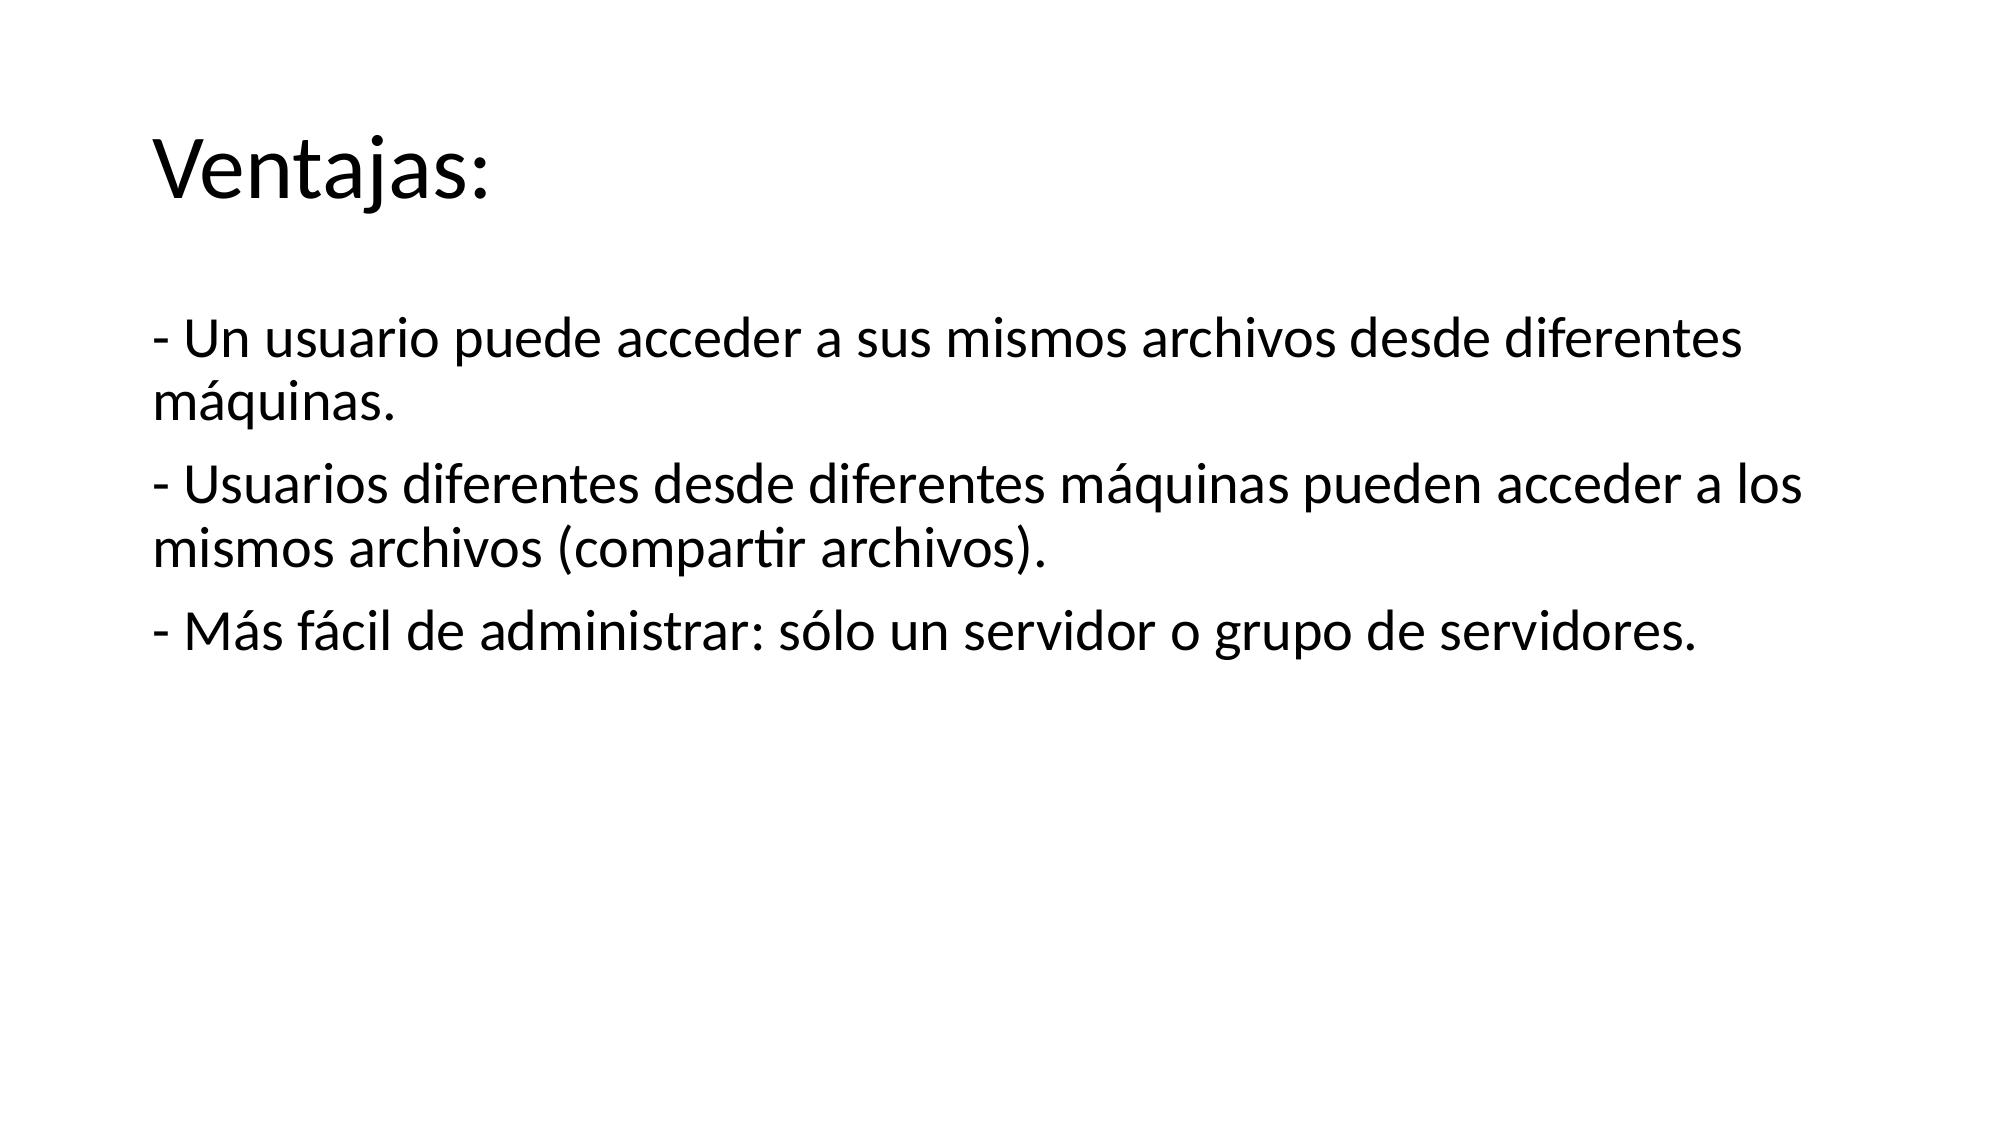

# Ventajas:
- Un usuario puede acceder a sus mismos archivos desde diferentes máquinas.
- Usuarios diferentes desde diferentes máquinas pueden acceder a los mismos archivos (compartir archivos).
- Más fácil de administrar: sólo un servidor o grupo de servidores.